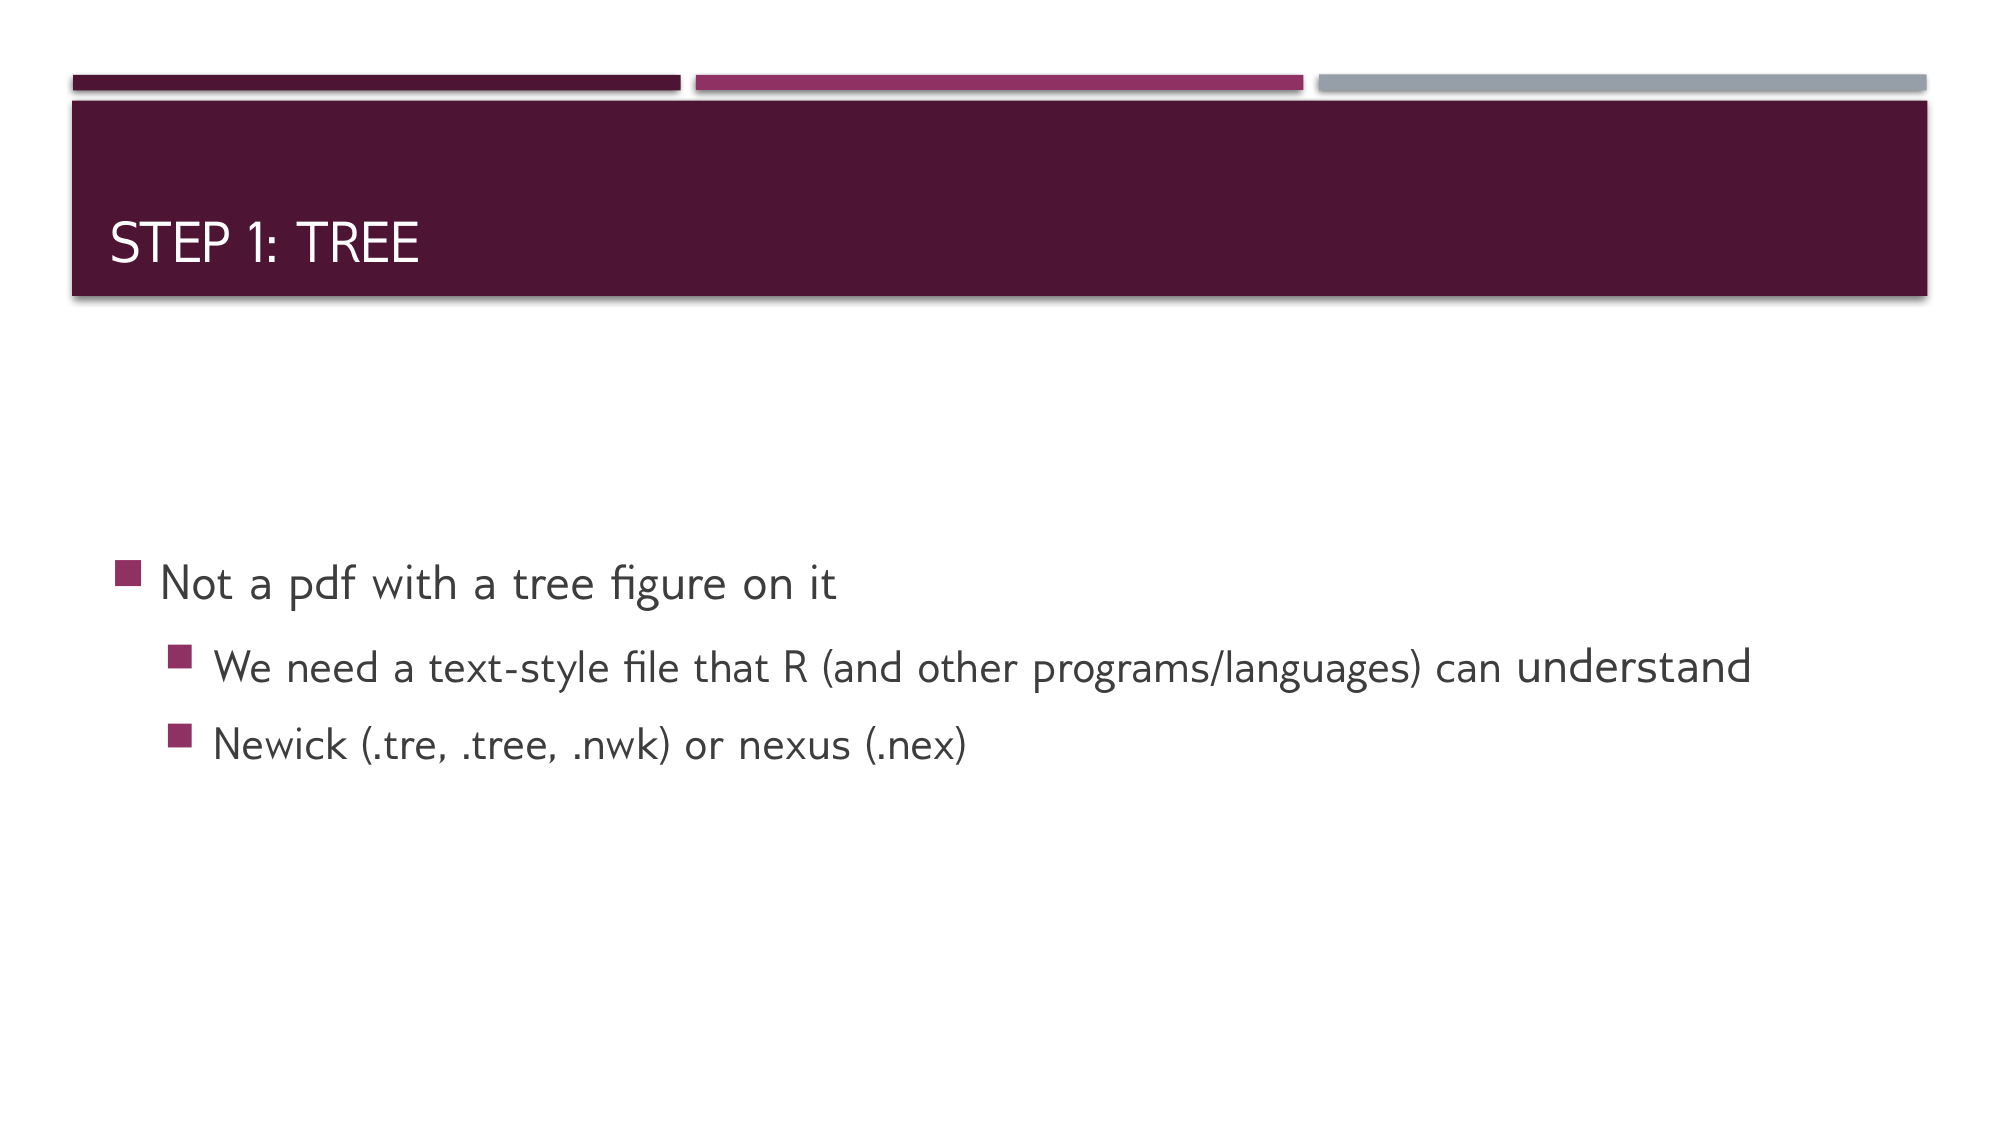

# STEP 1: TREE
Not a pdf with a tree figure on it
We need a text-style file that R (and other programs/languages) can understand
Newick (.tre, .tree, .nwk) or nexus (.nex)